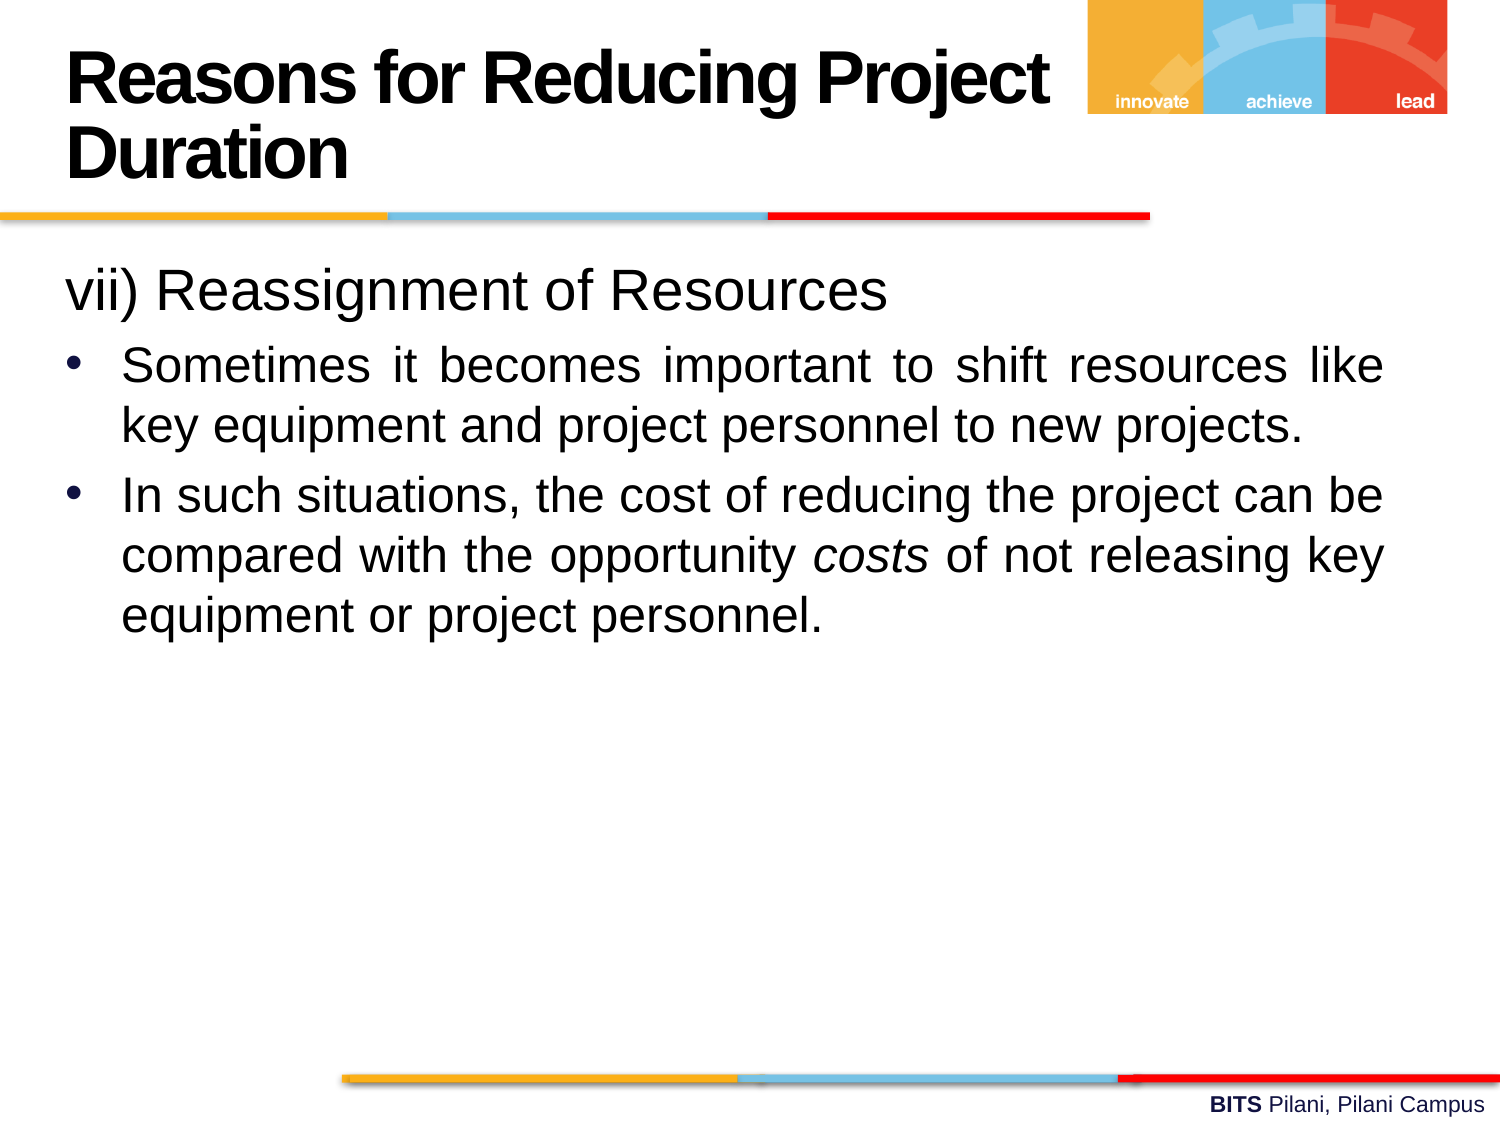

Reasons for Reducing Project Duration
vii) Reassignment of Resources
Sometimes it becomes important to shift resources like key equipment and project personnel to new projects.
In such situations, the cost of reducing the project can be compared with the opportunity costs of not releasing key equipment or project personnel.